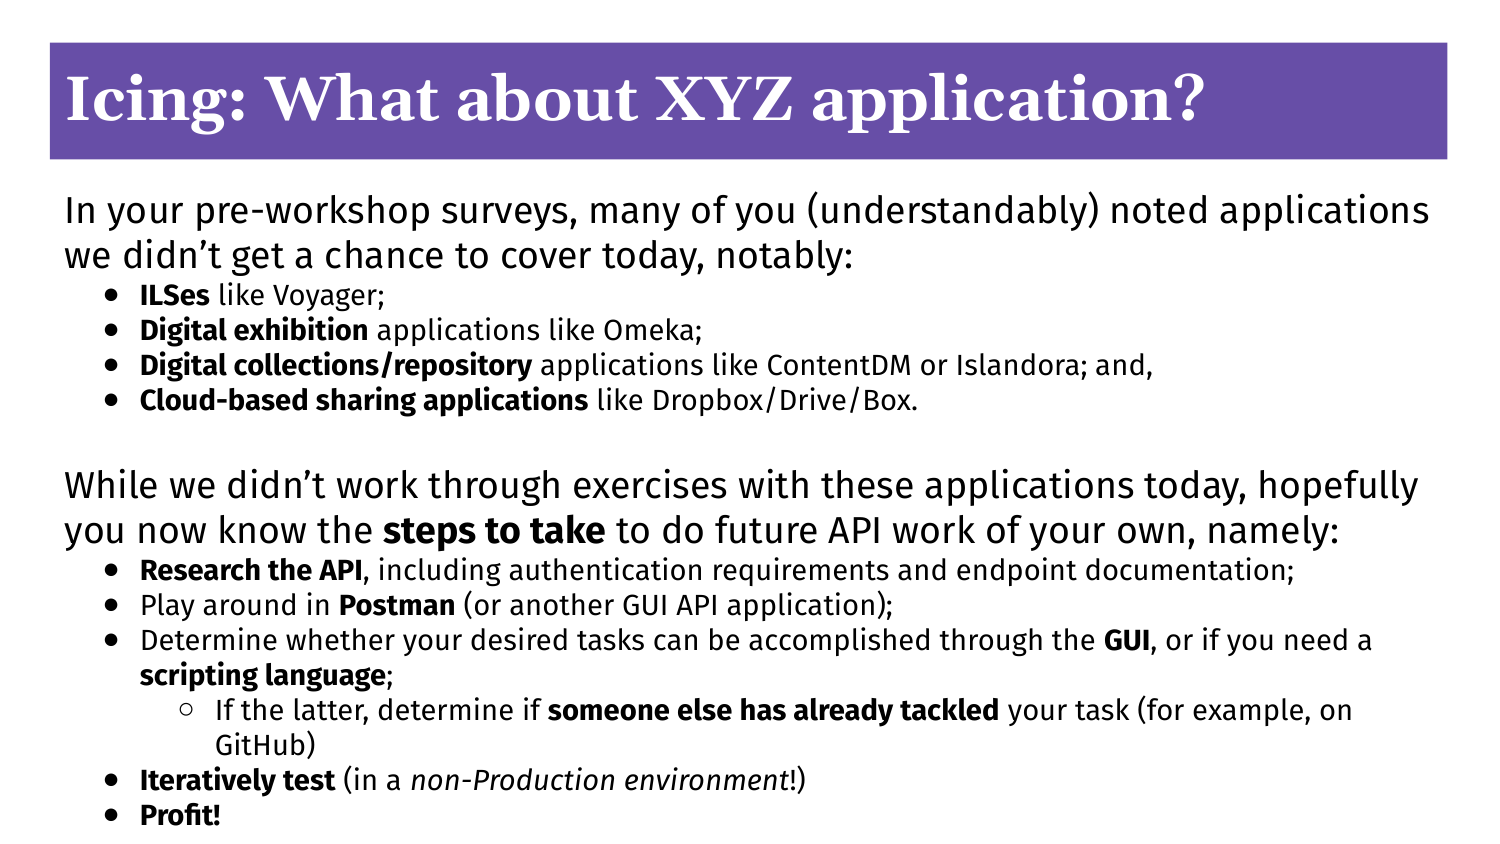

# Icing: What about XYZ application?
In your pre-workshop surveys, many of you (understandably) noted applications we didn’t get a chance to cover today, notably:
ILSes like Voyager;
Digital exhibition applications like Omeka;
Digital collections/repository applications like ContentDM or Islandora; and,
Cloud-based sharing applications like Dropbox/Drive/Box.

While we didn’t work through exercises with these applications today, hopefully you now know the steps to take to do future API work of your own, namely:
Research the API, including authentication requirements and endpoint documentation;
Play around in Postman (or another GUI API application);
Determine whether your desired tasks can be accomplished through the GUI, or if you need a scripting language;
If the latter, determine if someone else has already tackled your task (for example, on GitHub)
Iteratively test (in a non-Production environment!)
Profit!